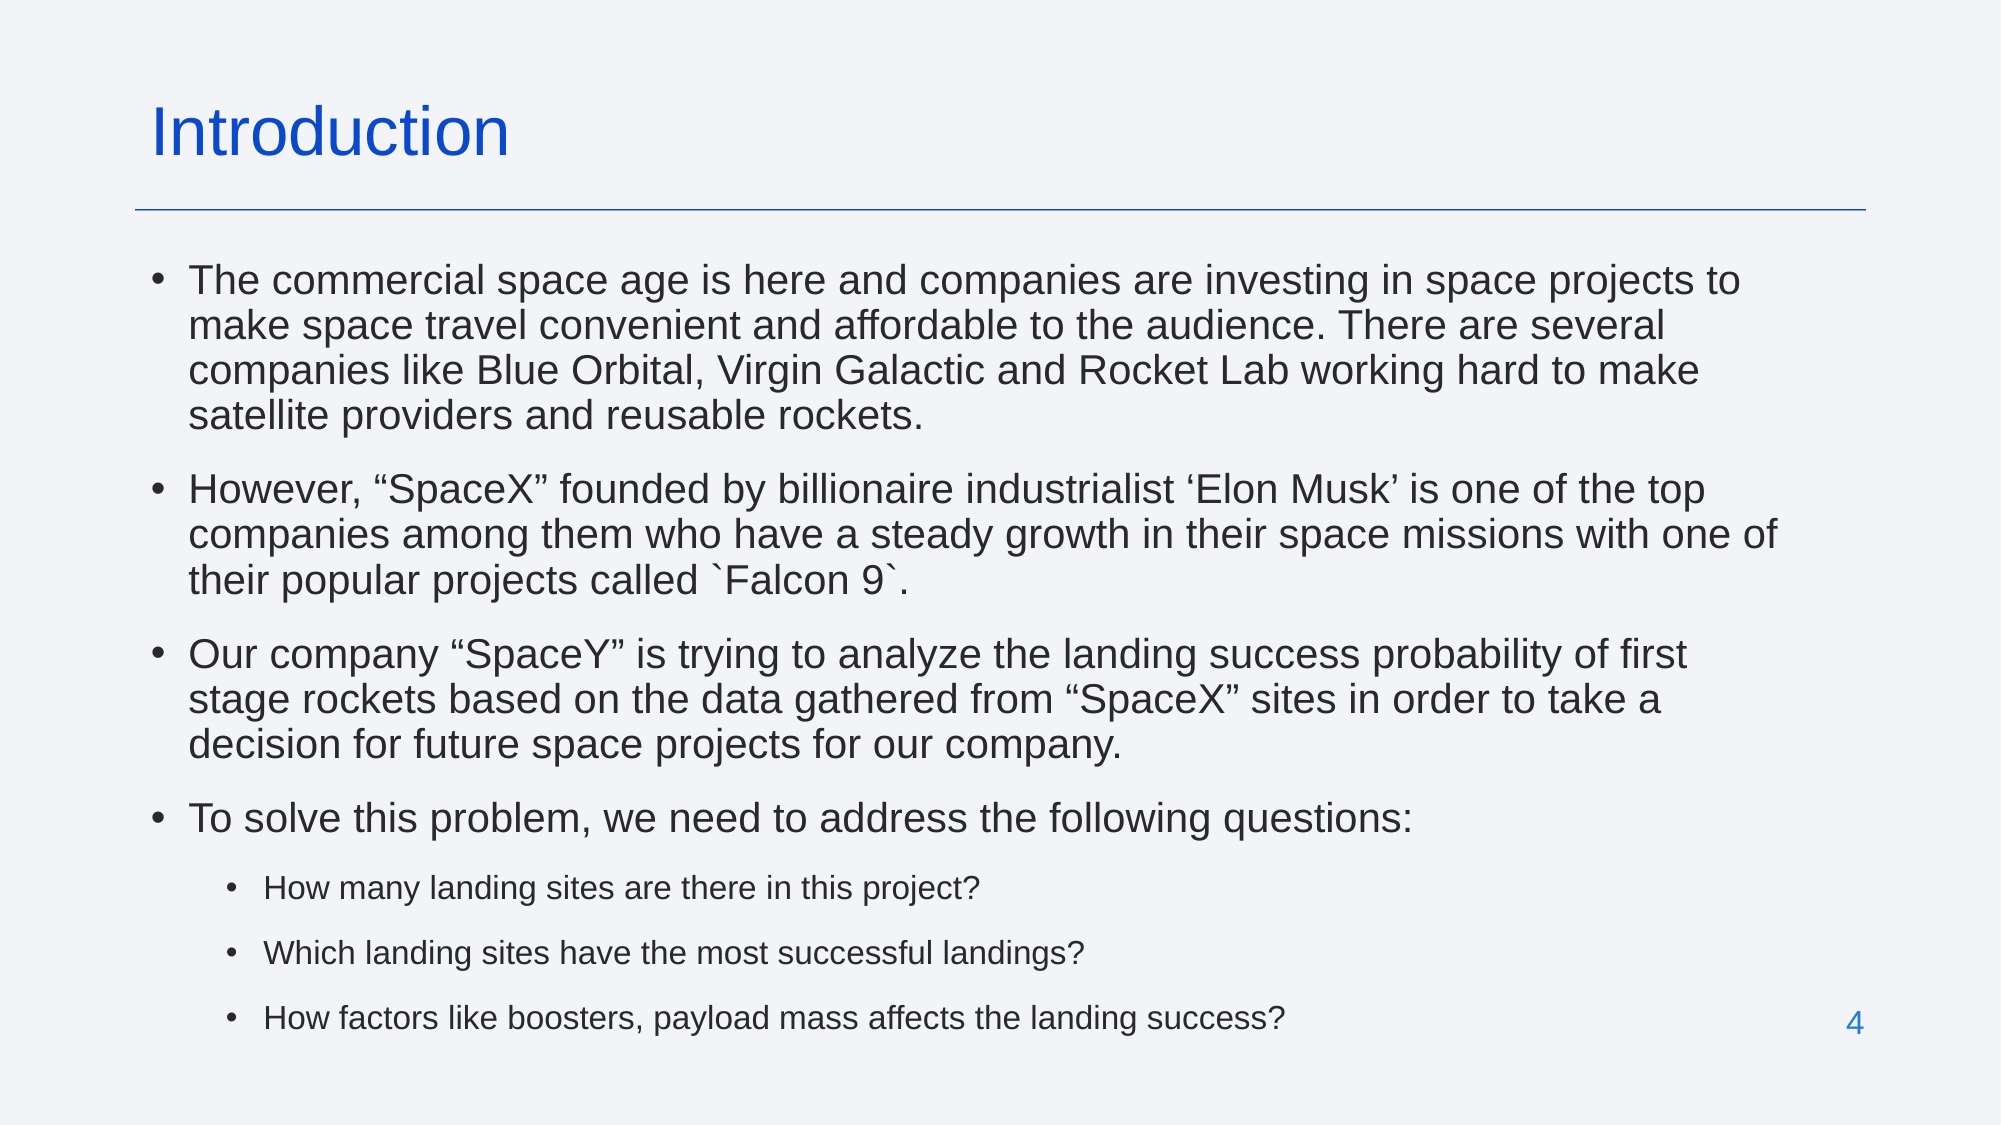

Introduction
The commercial space age is here and companies are investing in space projects to make space travel convenient and affordable to the audience. There are several companies like Blue Orbital, Virgin Galactic and Rocket Lab working hard to make satellite providers and reusable rockets.
However, “SpaceX” founded by billionaire industrialist ‘Elon Musk’ is one of the top companies among them who have a steady growth in their space missions with one of their popular projects called `Falcon 9`.
Our company “SpaceY” is trying to analyze the landing success probability of first stage rockets based on the data gathered from “SpaceX” sites in order to take a decision for future space projects for our company.
To solve this problem, we need to address the following questions:
How many landing sites are there in this project?
Which landing sites have the most successful landings?
How factors like boosters, payload mass affects the landing success?
4